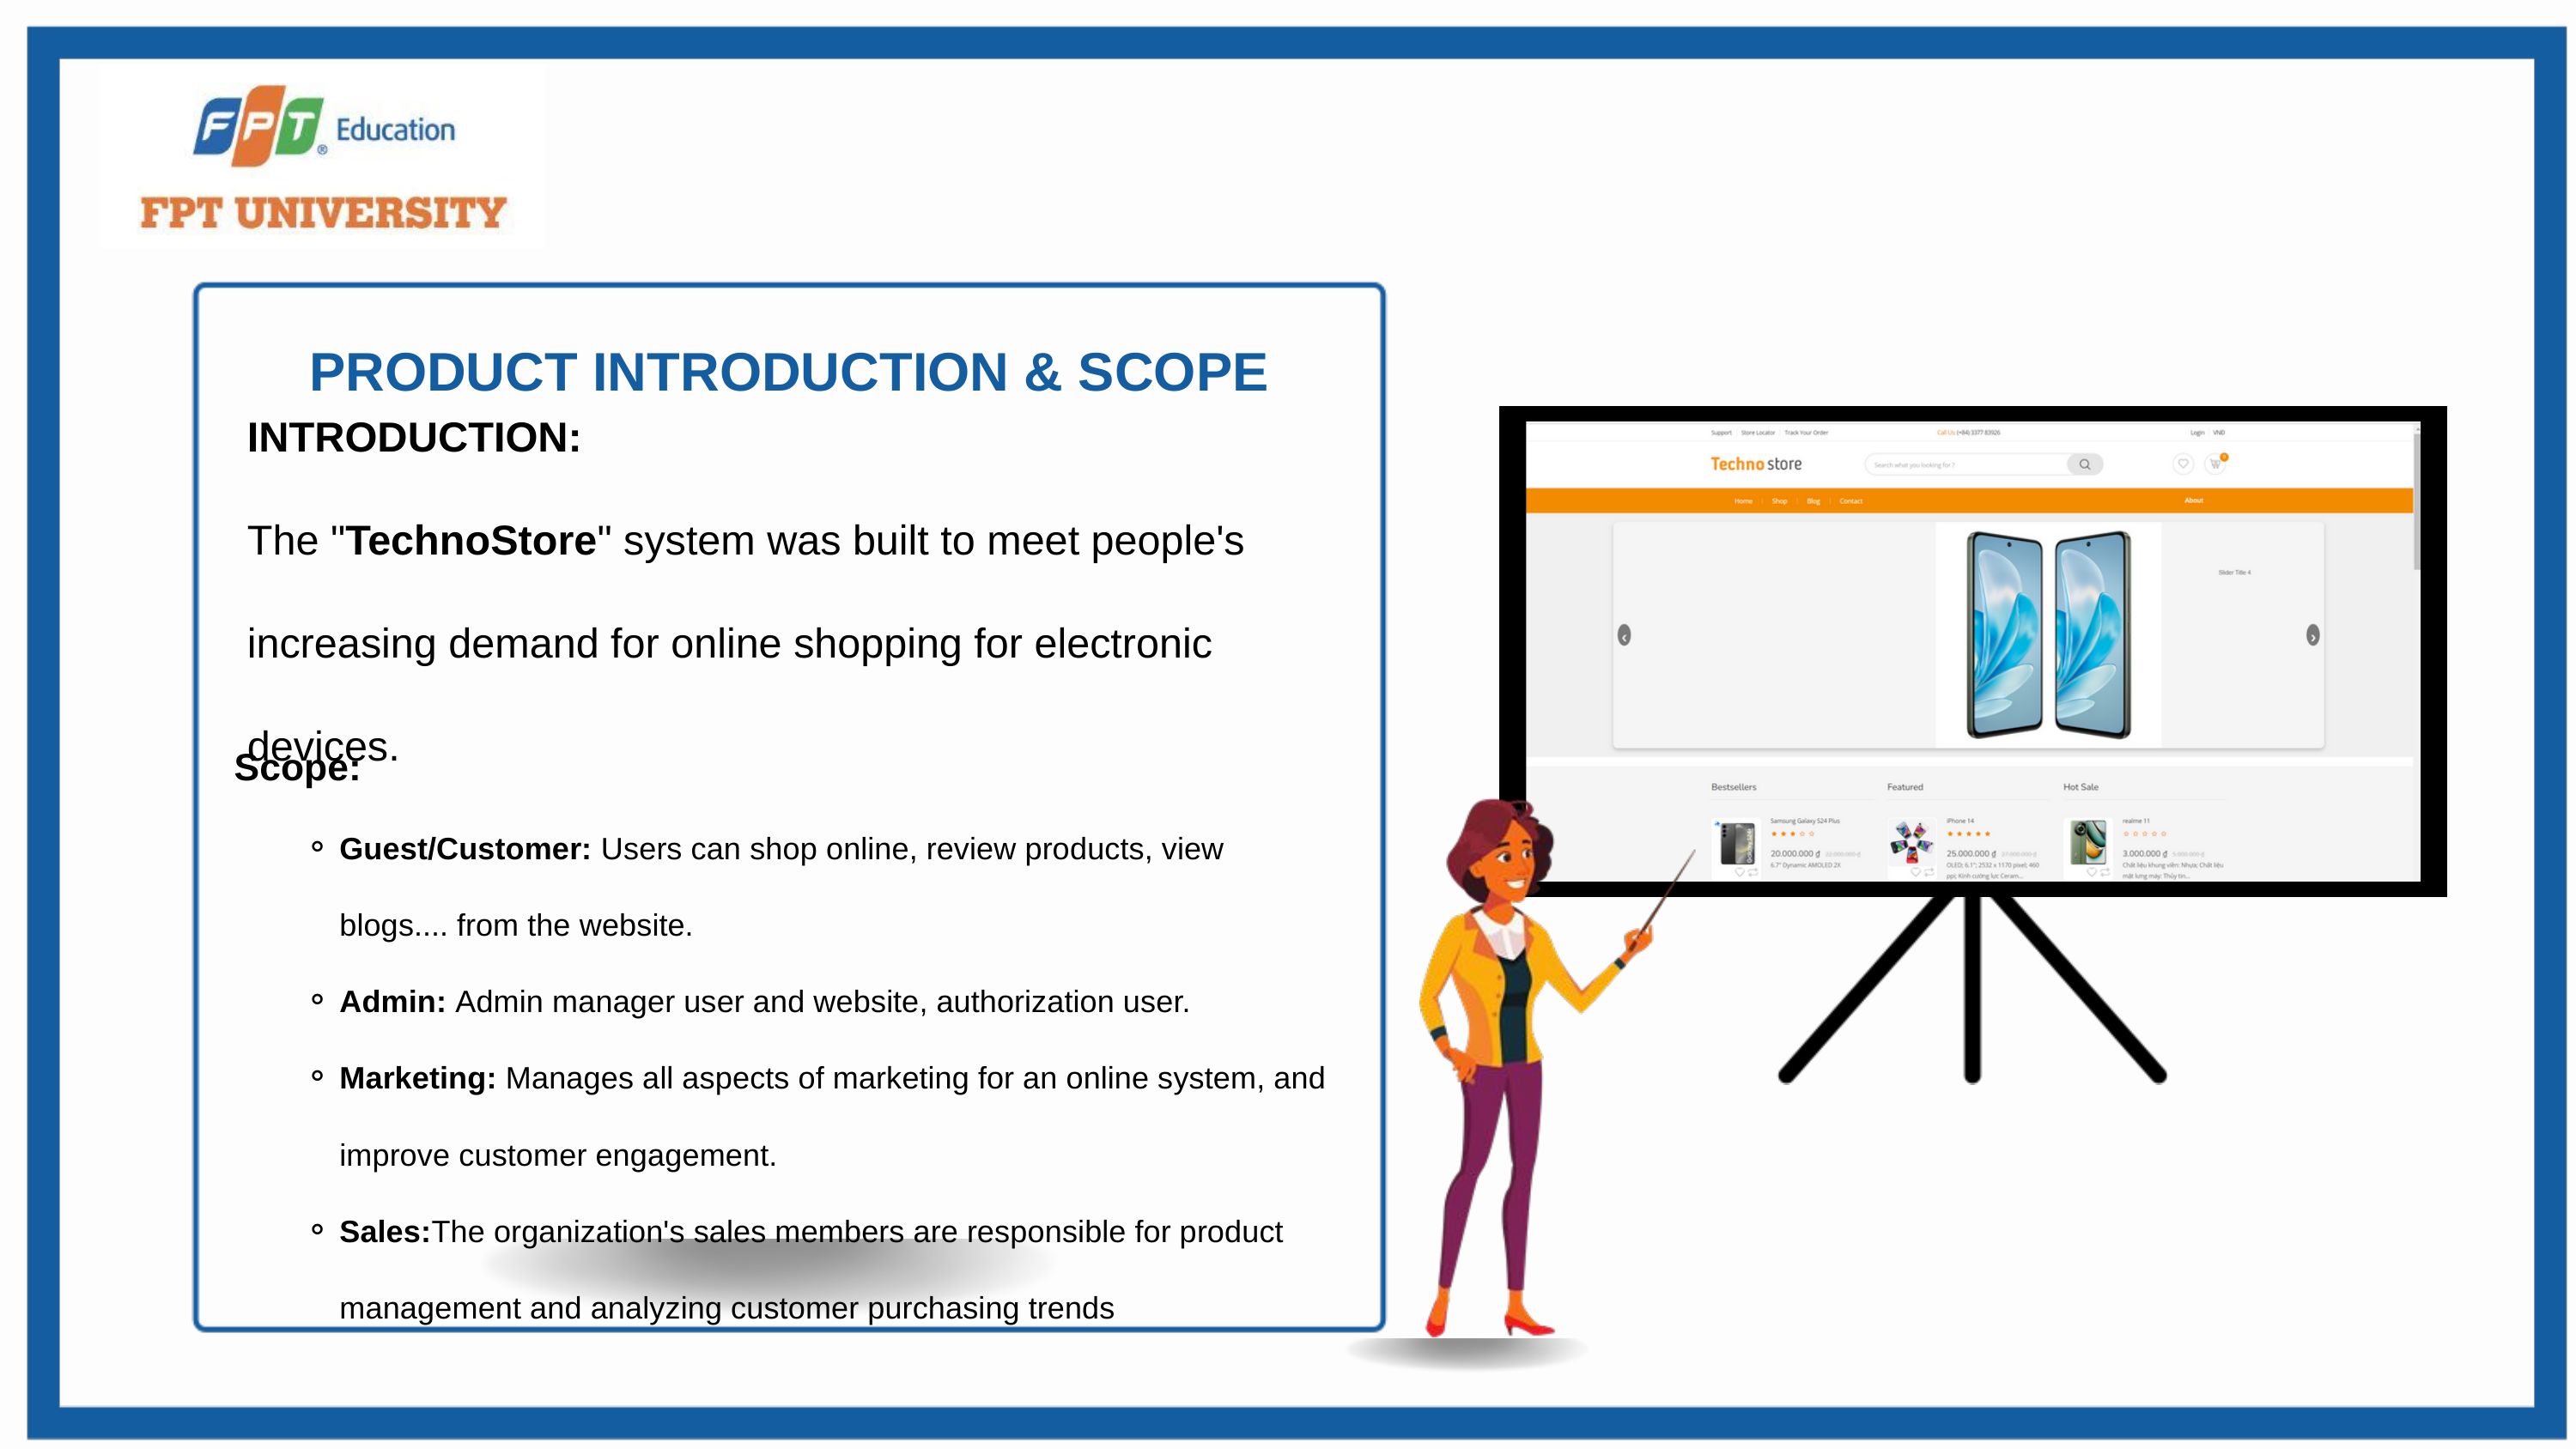

PRODUCT INTRODUCTION & SCOPE
INTRODUCTION:
The "TechnoStore" system was built to meet people's increasing demand for online shopping for electronic devices.

Scope:
Guest/Customer: Users can shop online, review products, view blogs.... from the website.
Admin: Admin manager user and website, authorization user.
Marketing: Manages all aspects of marketing for an online system, and improve customer engagement.
Sales:The organization's sales members are responsible for product management and analyzing customer purchasing trends